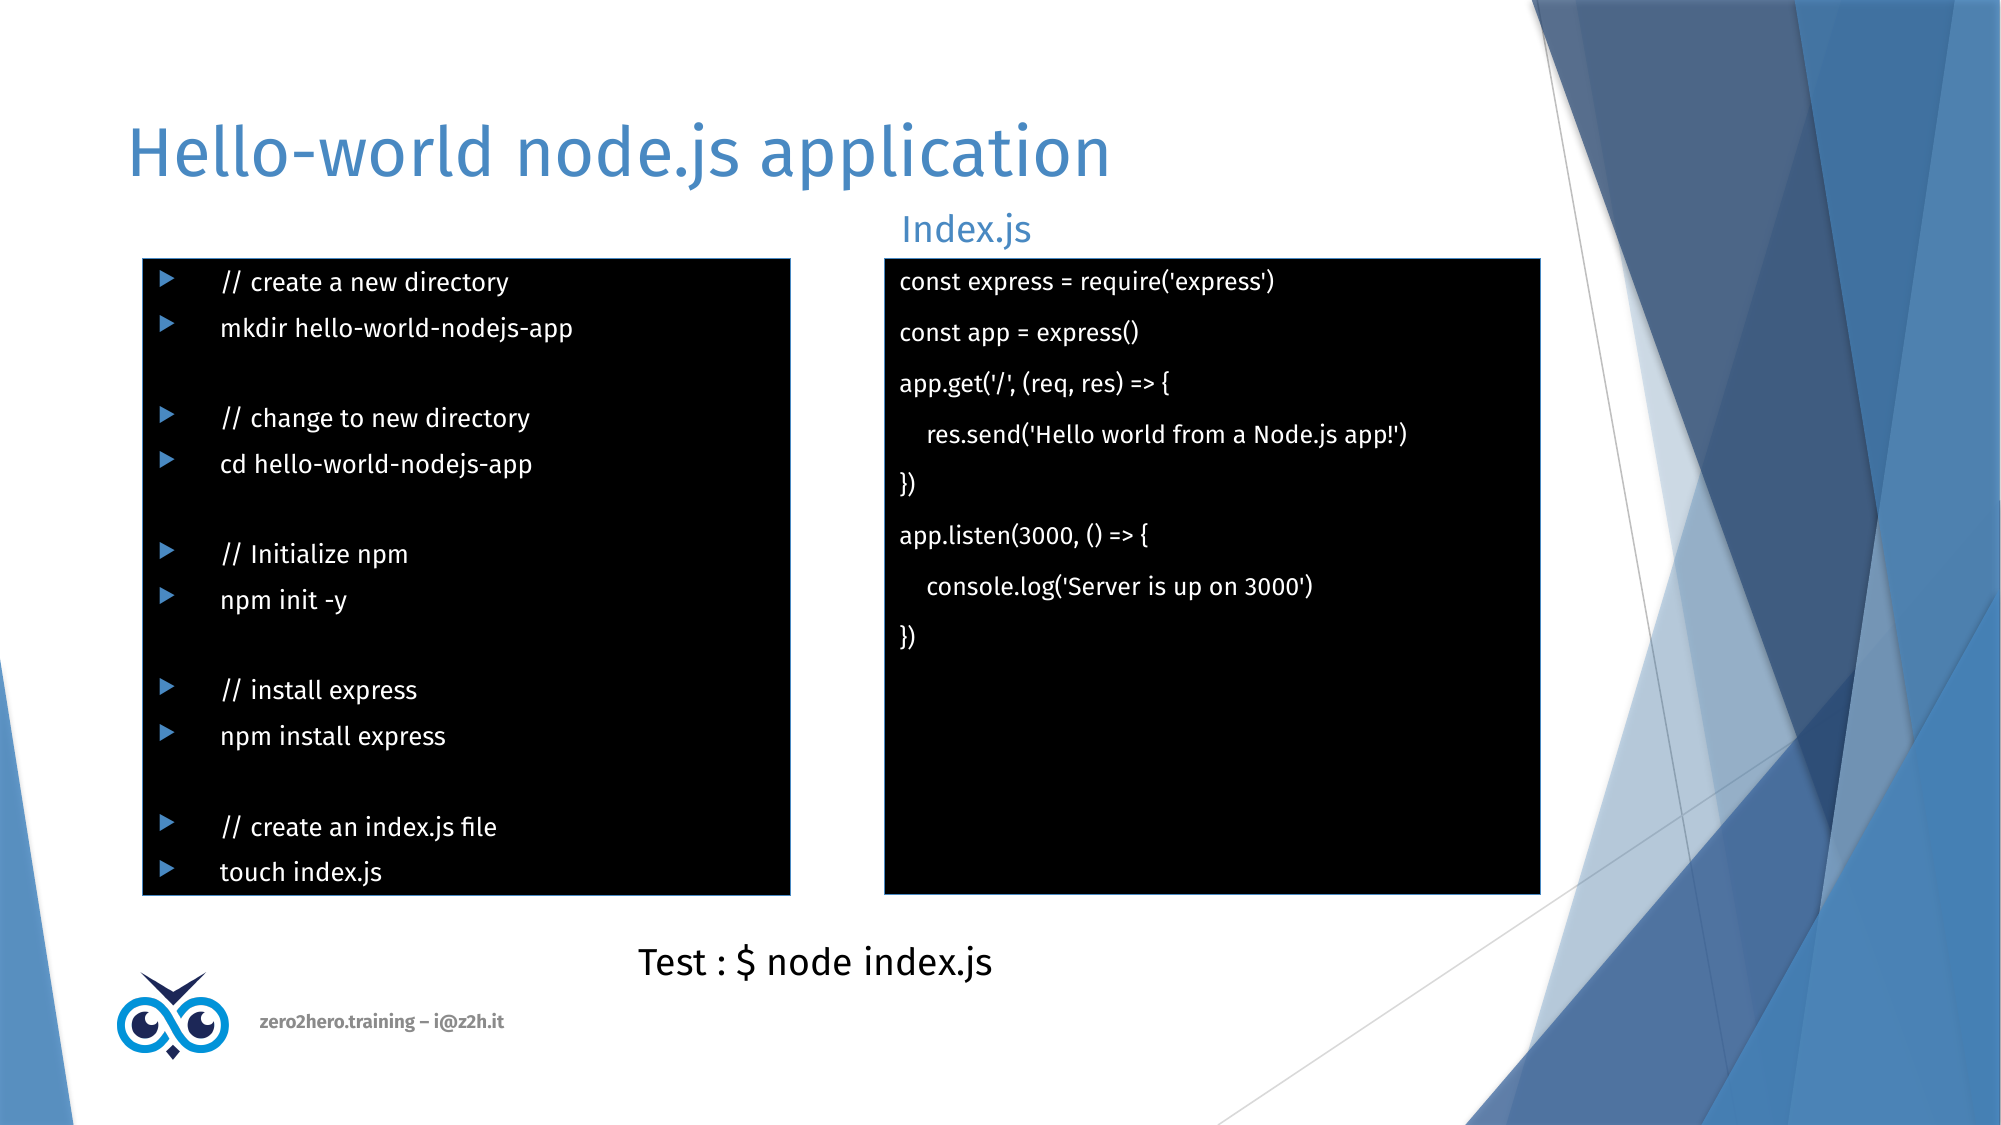

# Hello-world node.js application
Index.js
// create a new directory
mkdir hello-world-nodejs-app

// change to new directory
cd hello-world-nodejs-app

// Initialize npm
npm init -y

// install express
npm install express

// create an index.js file
touch index.js
const express = require('express')
const app = express()
app.get('/', (req, res) => {
    res.send('Hello world from a Node.js app!')
})
app.listen(3000, () => {
    console.log('Server is up on 3000')
})
Test : $ node index.js
zero2hero.training – i@z2h.it